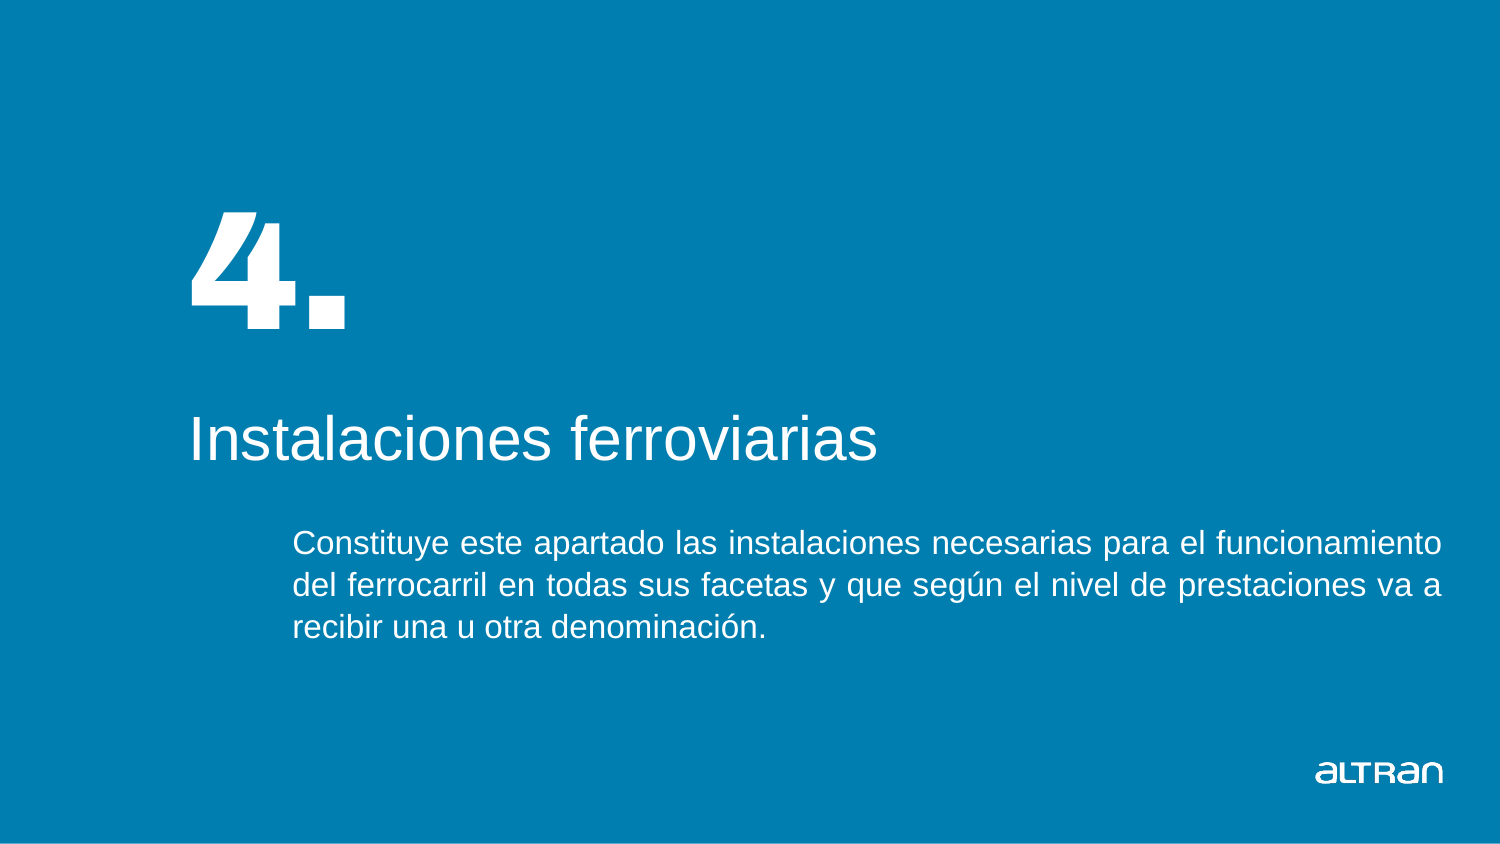

# 4.
Instalaciones ferroviarias

Constituye este apartado las instalaciones necesarias para el funcionamiento del ferrocarril en todas sus facetas y que según el nivel de prestaciones va a recibir una u otra denominación.
Introducción a la señalización
19
Date